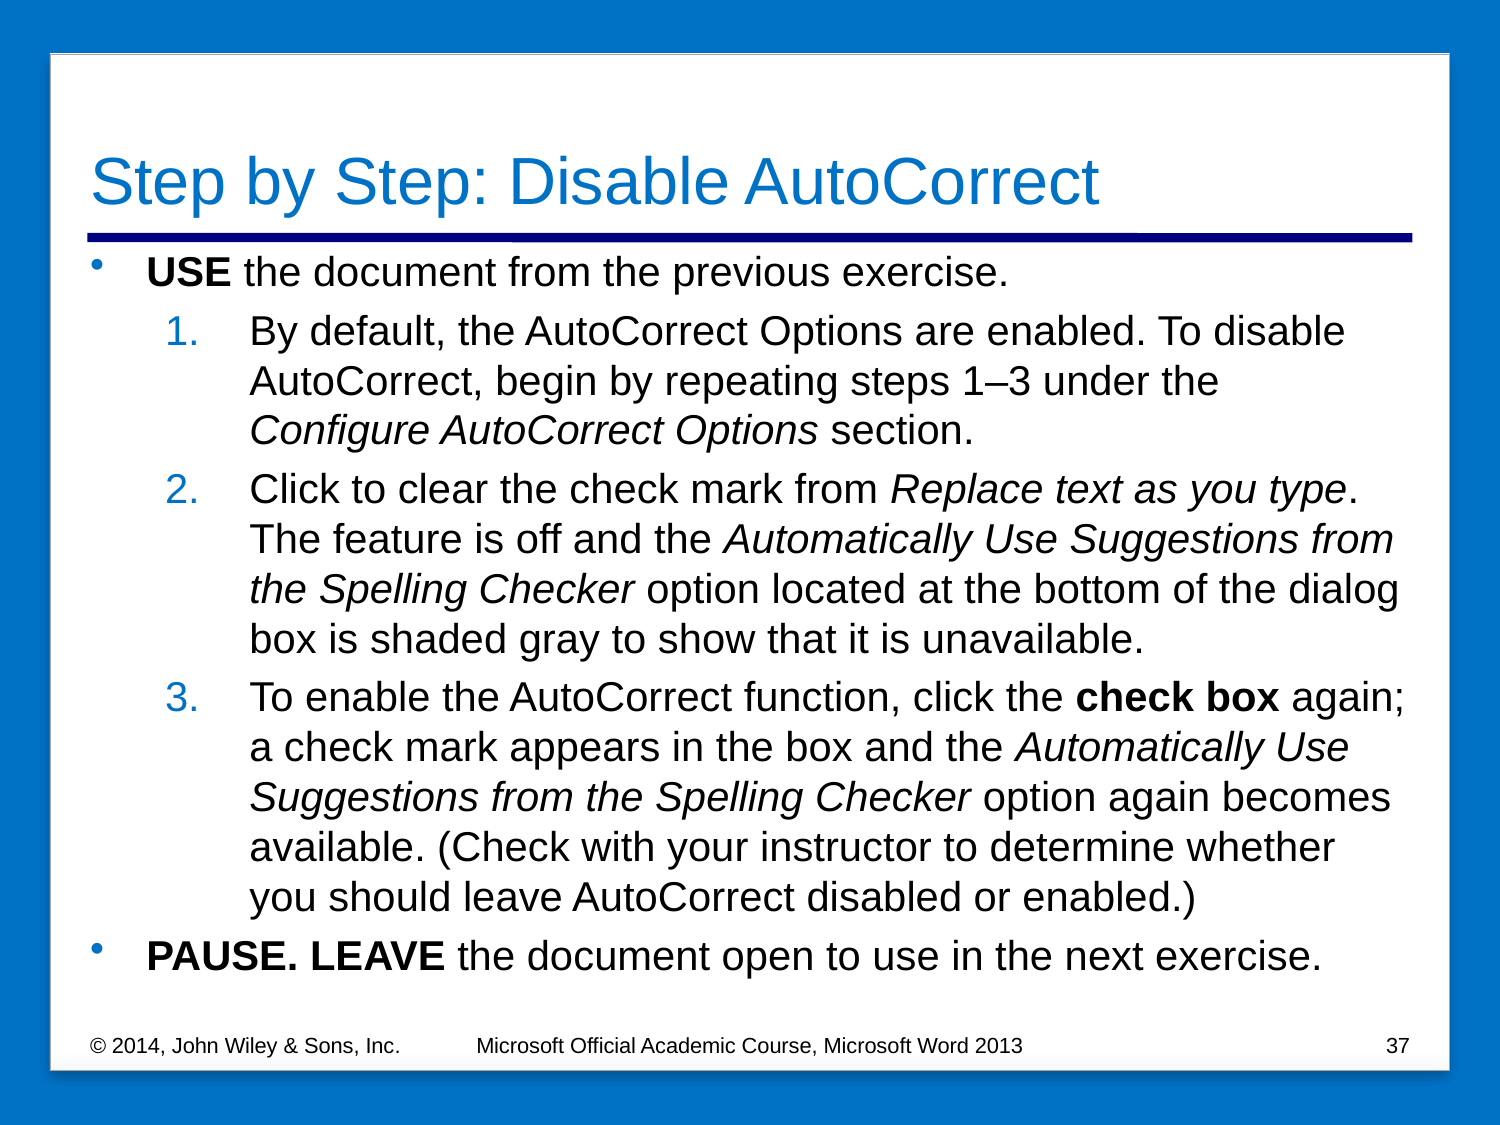

# Step by Step: Disable AutoCorrect
USE the document from the previous exercise.
By default, the AutoCorrect Options are enabled. To disable AutoCorrect, begin by repeating steps 1–3 under the Configure AutoCorrect Options section.
Click to clear the check mark from Replace text as you type. The feature is off and the Automatically Use Suggestions from the Spelling Checker option located at the bottom of the dialog box is shaded gray to show that it is unavailable.
To enable the AutoCorrect function, click the check box again; a check mark appears in the box and the Automatically Use Suggestions from the Spelling Checker option again becomes available. (Check with your instructor to determine whether you should leave AutoCorrect disabled or enabled.)
PAUSE. LEAVE the document open to use in the next exercise.

© 2014, John Wiley & Sons, Inc.
Microsoft Official Academic Course, Microsoft Word 2013
37